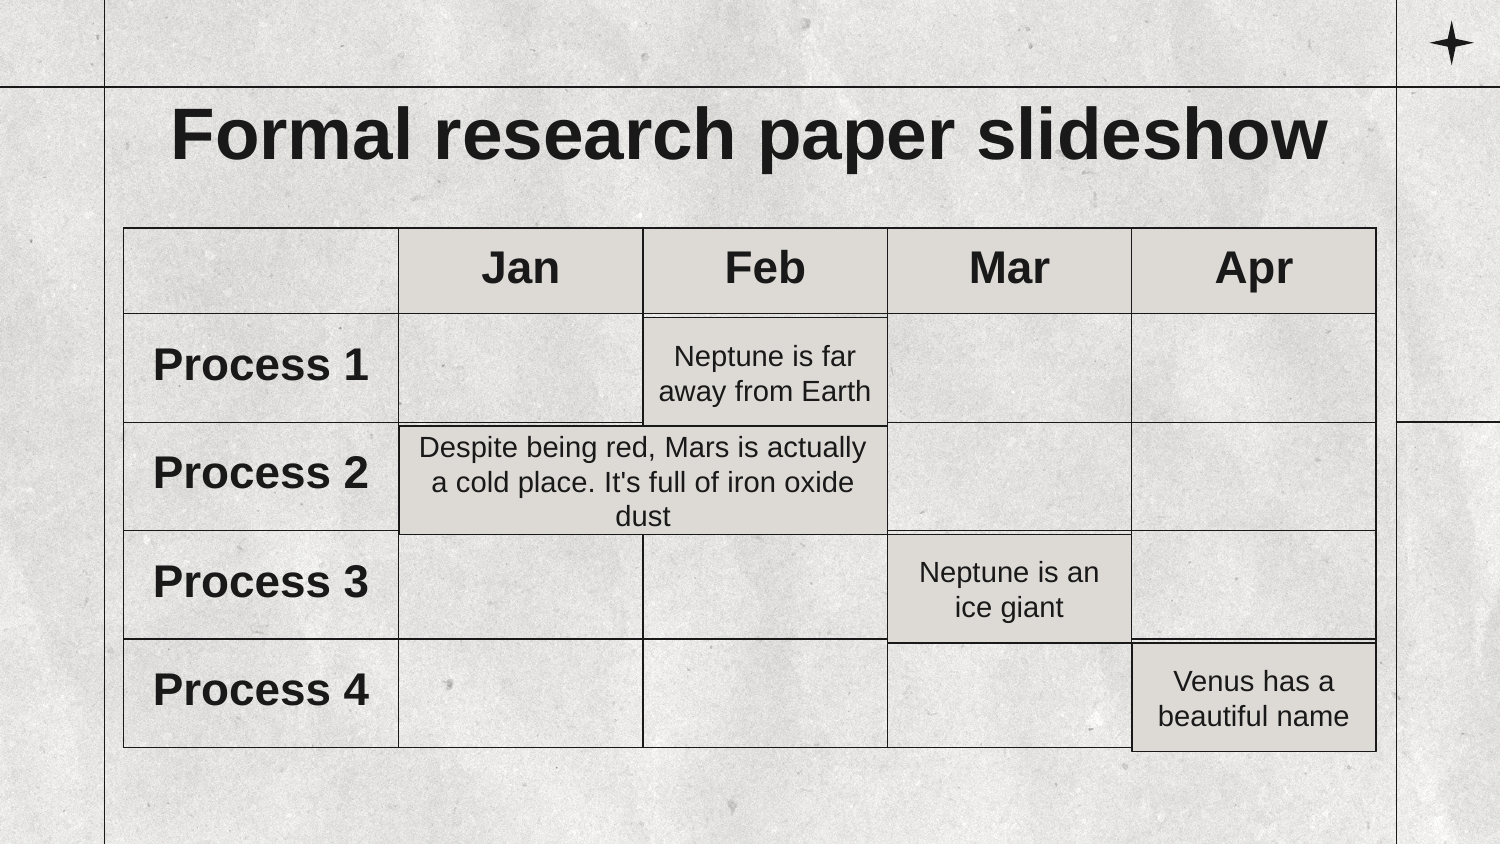

# Formal research paper slideshow
|  | Jan | Feb | Mar | Apr |
| --- | --- | --- | --- | --- |
| Process 1 |  |  |  |  |
| Process 2 |  |  |  |  |
| Process 3 |  |  |  |  |
| Process 4 |  |  |  |  |
Neptune is far away from Earth
Despite being red, Mars is actually a cold place. It's full of iron oxide dust
Neptune is an ice giant
Venus has a beautiful name